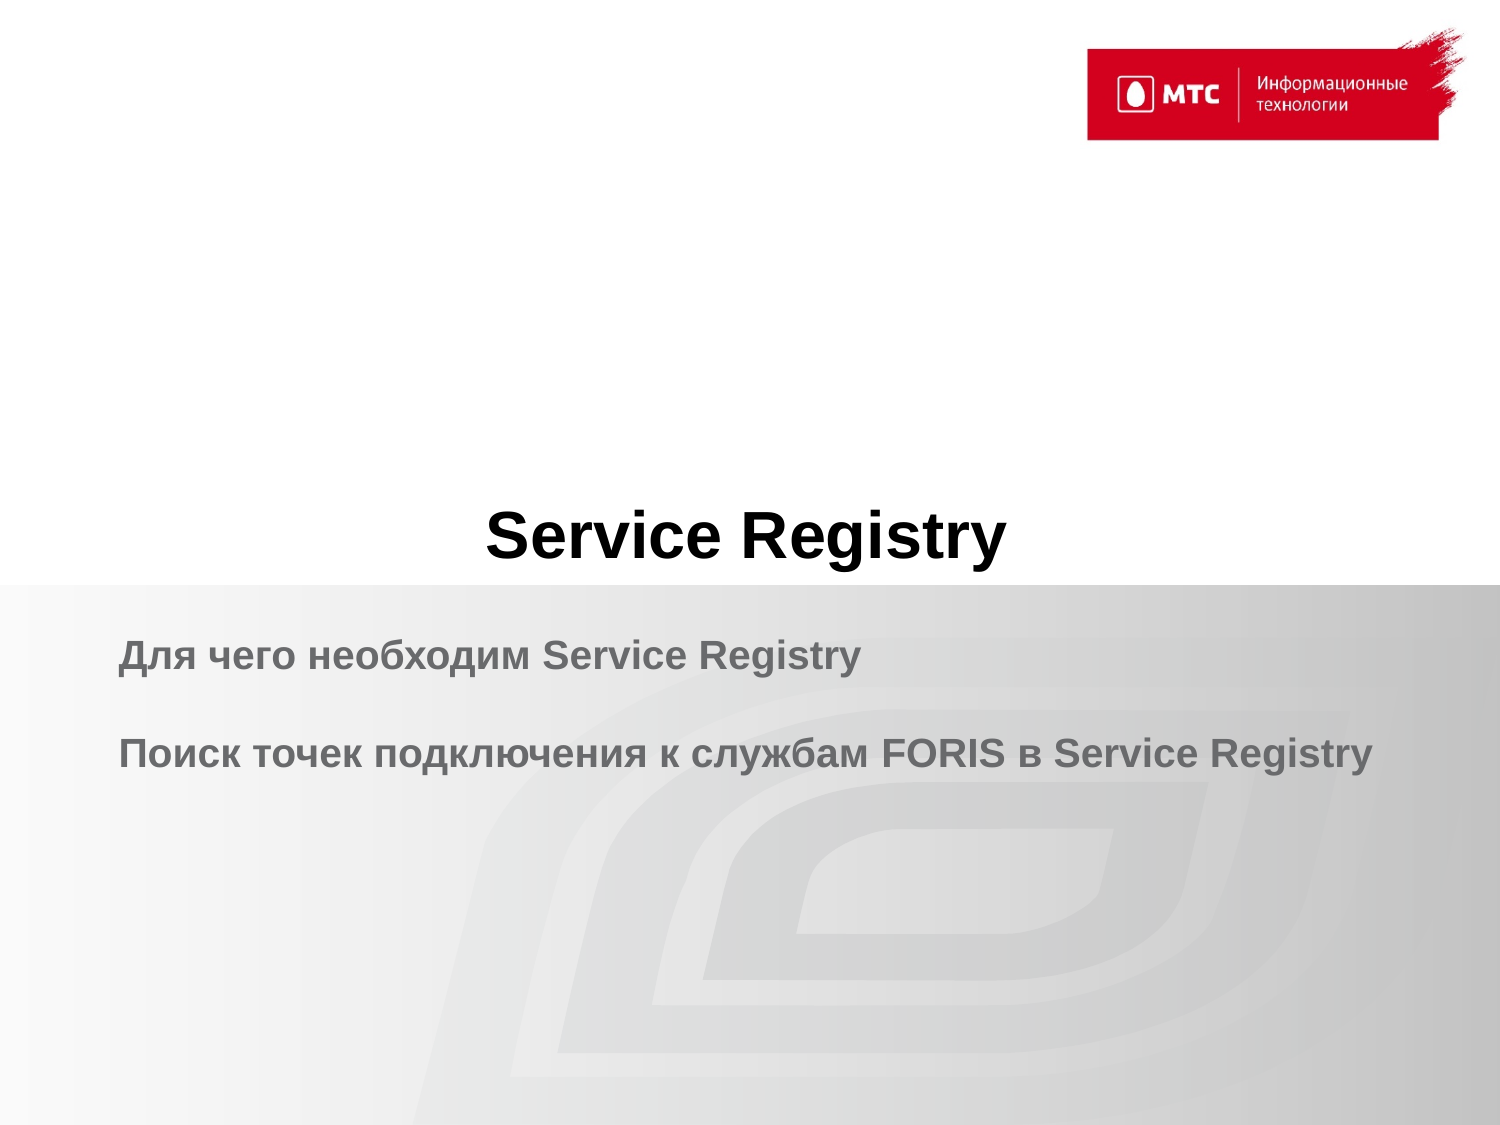

Service Registry
# Для чего необходим Service Registry Поиск точек подключения к службам FORIS в Service Registry